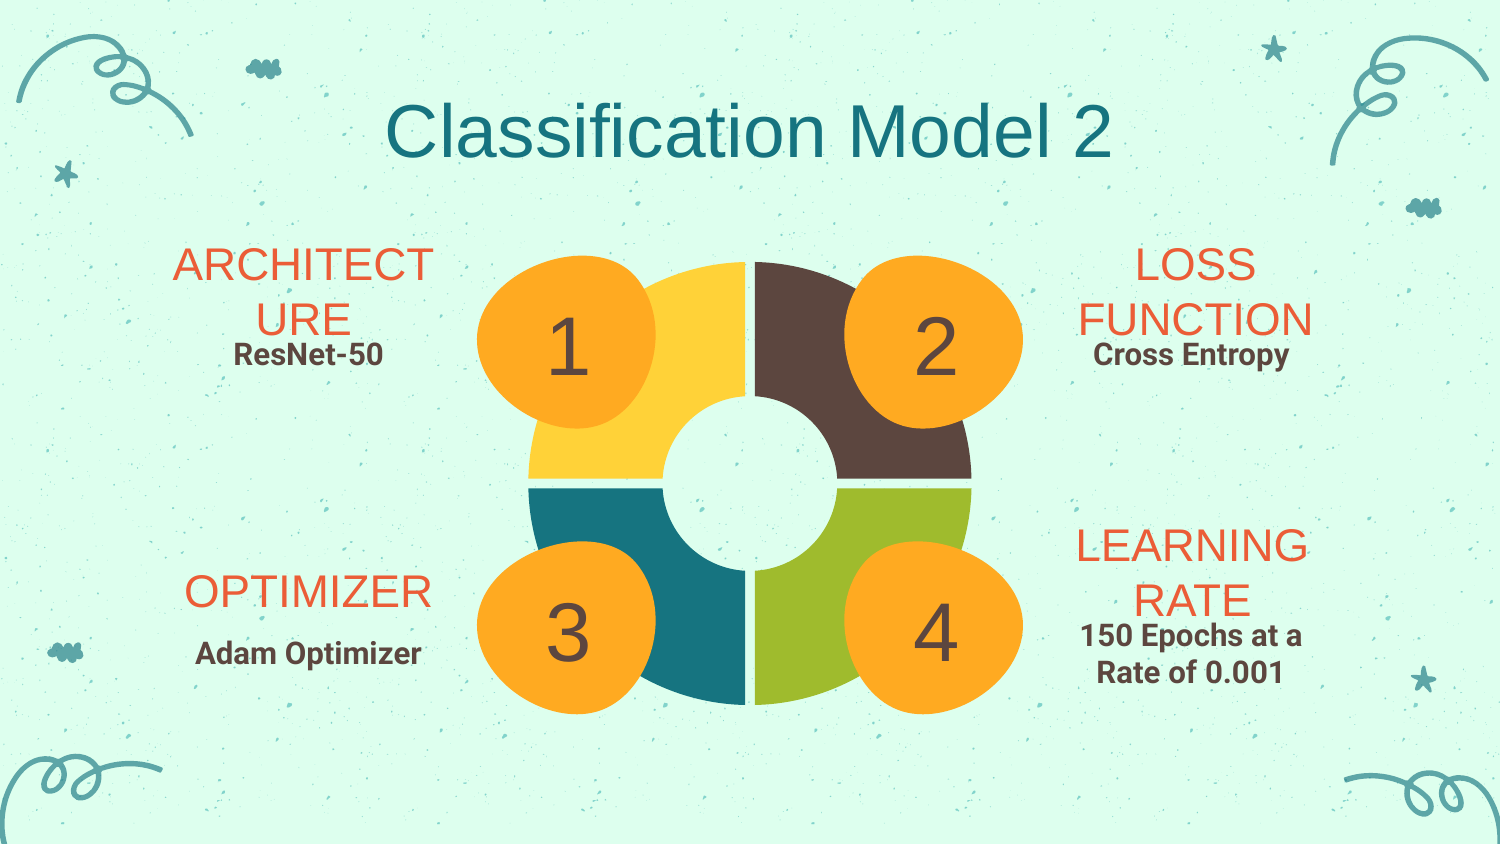

# Classification Model 2
ARCHITECTURE
LOSS FUNCTION

1
2
Cross Entropy
ResNet-50
LEARNING RATE

OPTIMIZER
3
4
150 Epochs at a Rate of 0.001
Adam Optimizer